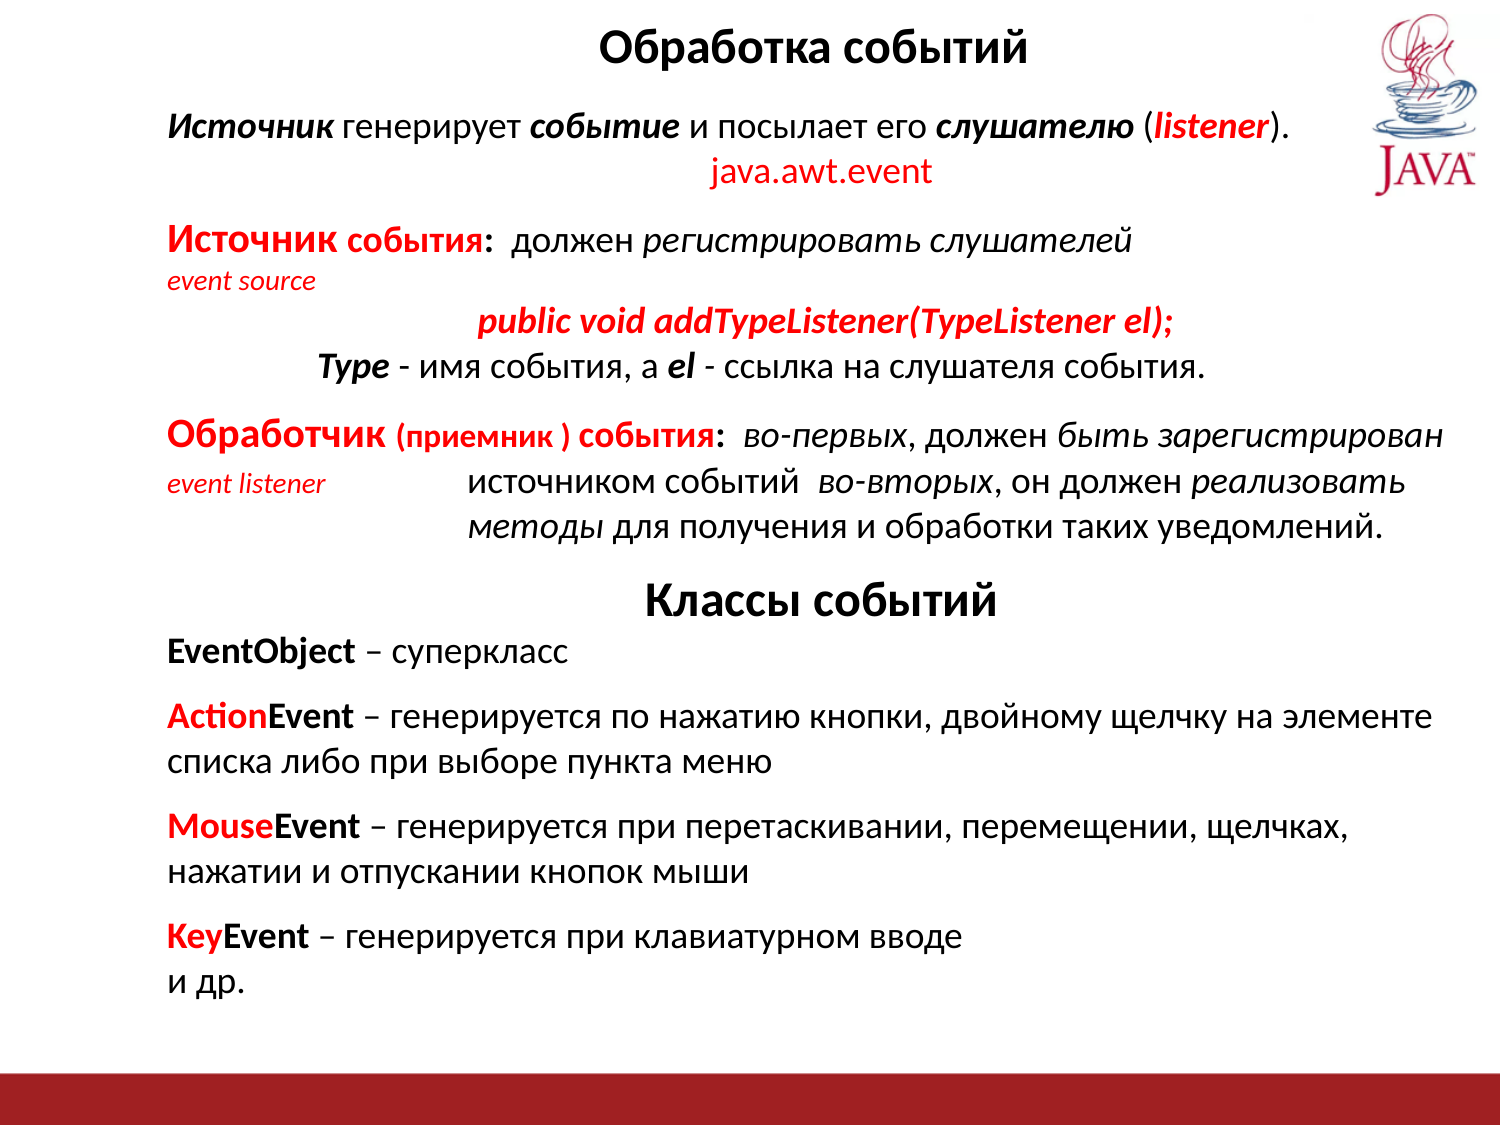

Обработка событий
Источник генерирует событие и посылает его слушателю (listener).
java.awt.event

Источник события:  должен регистрировать слушателей
event source
public void addTypeListener(TypeListener el);
	Туре - имя события, а еl - ссылка на слушателя события.

Обработчик (приемник ) события:  во-первых, должен быть зарегистрирован
event listener 	источником событий  во-вторых, он должен реализовать 		методы для получения и обработки таких уведомлений.

Классы событий
EventObject – суперкласс

ActionEvent – генерируется по нажатию кнопки, двойному щелчку на элементе списка либо при выборе пункта меню

MouseEvent – генерируется при перетаскивании, перемещении, щелчках, нажатии и отпускании кнопок мыши

KeyEvent – генерируется при клавиатурном вводе
и др.